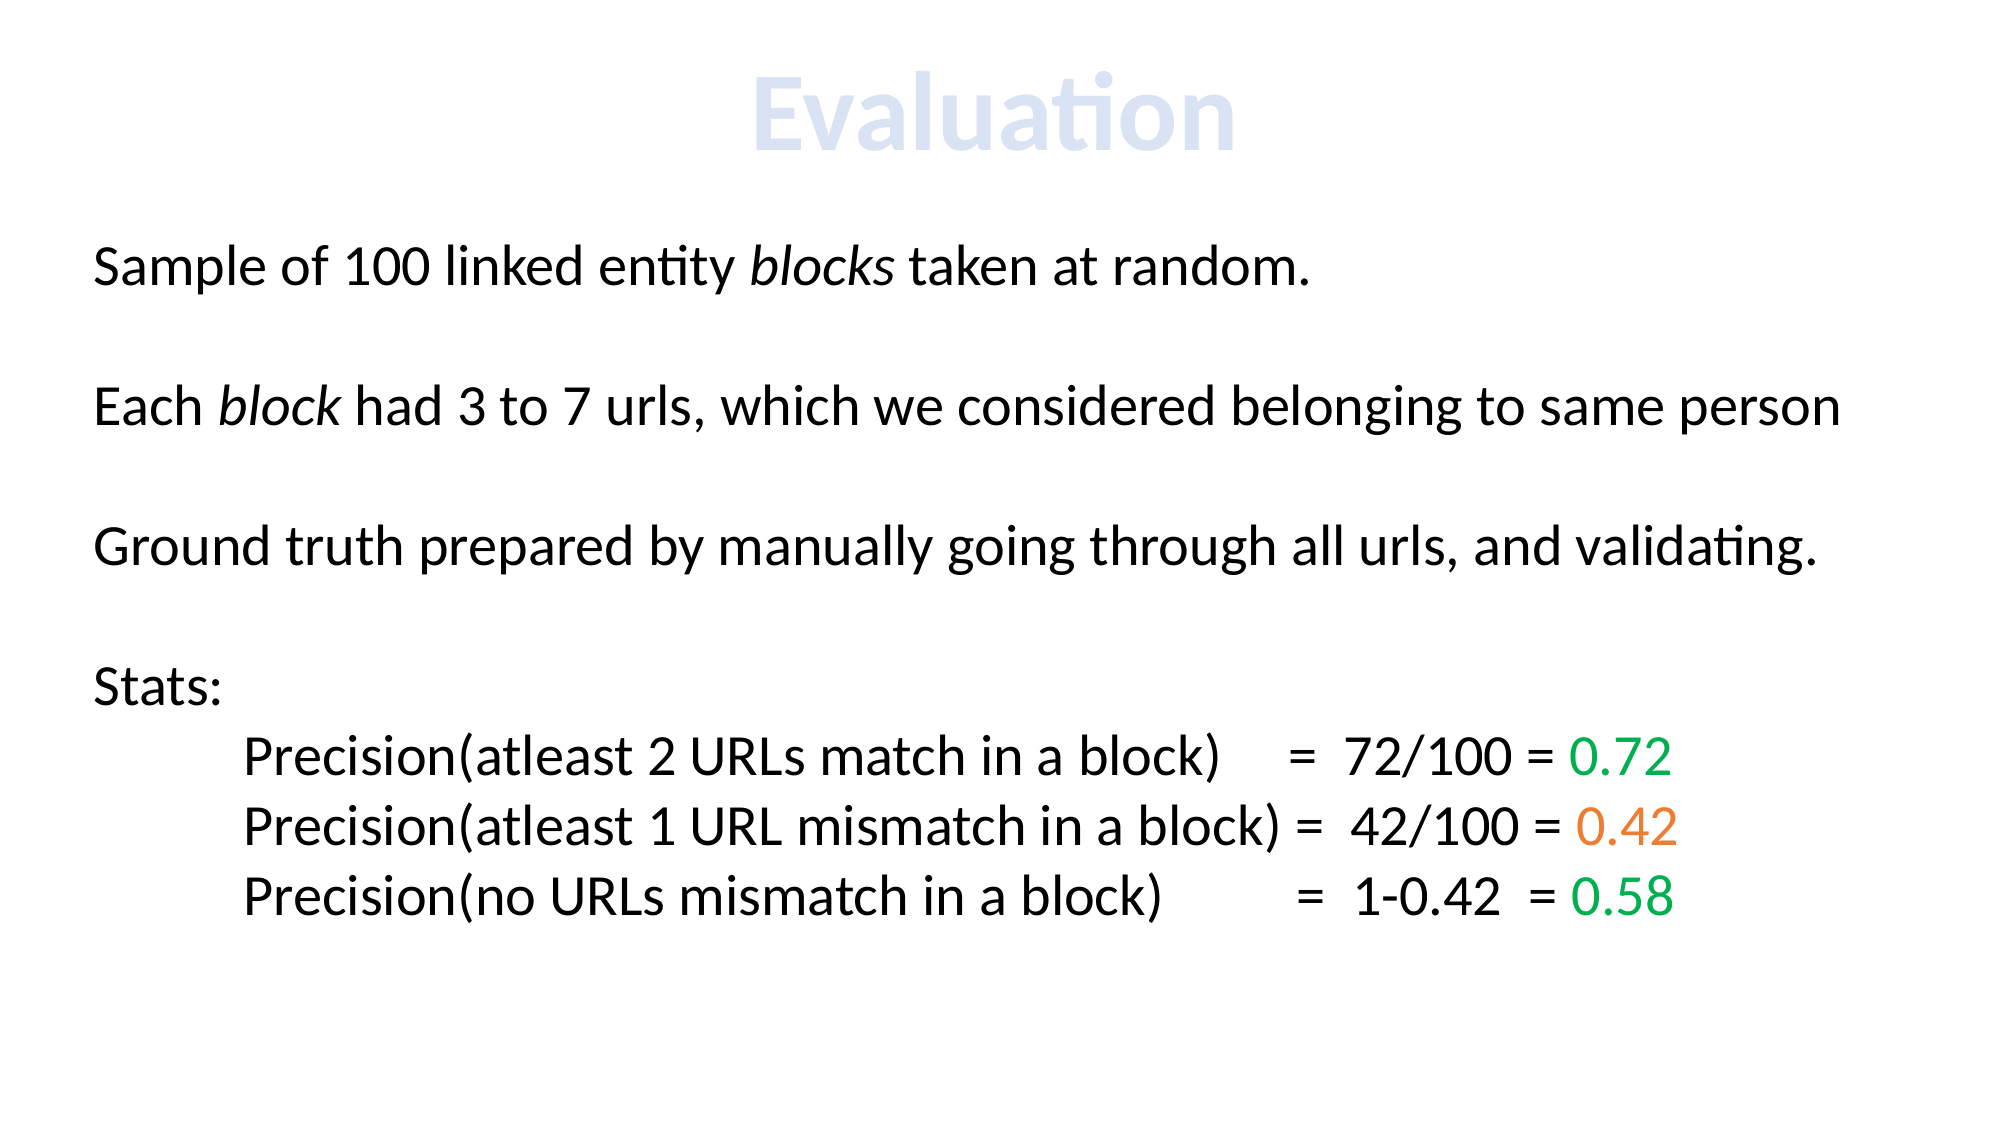

Evaluation
Sample of 100 linked entity blocks taken at random.

Each block had 3 to 7 urls, which we considered belonging to same person

Ground truth prepared by manually going through all urls, and validating.

Stats:
	Precision(atleast 2 URLs match in a block)     =  72/100 = 0.72
	Precision(atleast 1 URL mismatch in a block) =  42/100 = 0.42
	Precision(no URLs mismatch in a block)          =  1-0.42  = 0.58